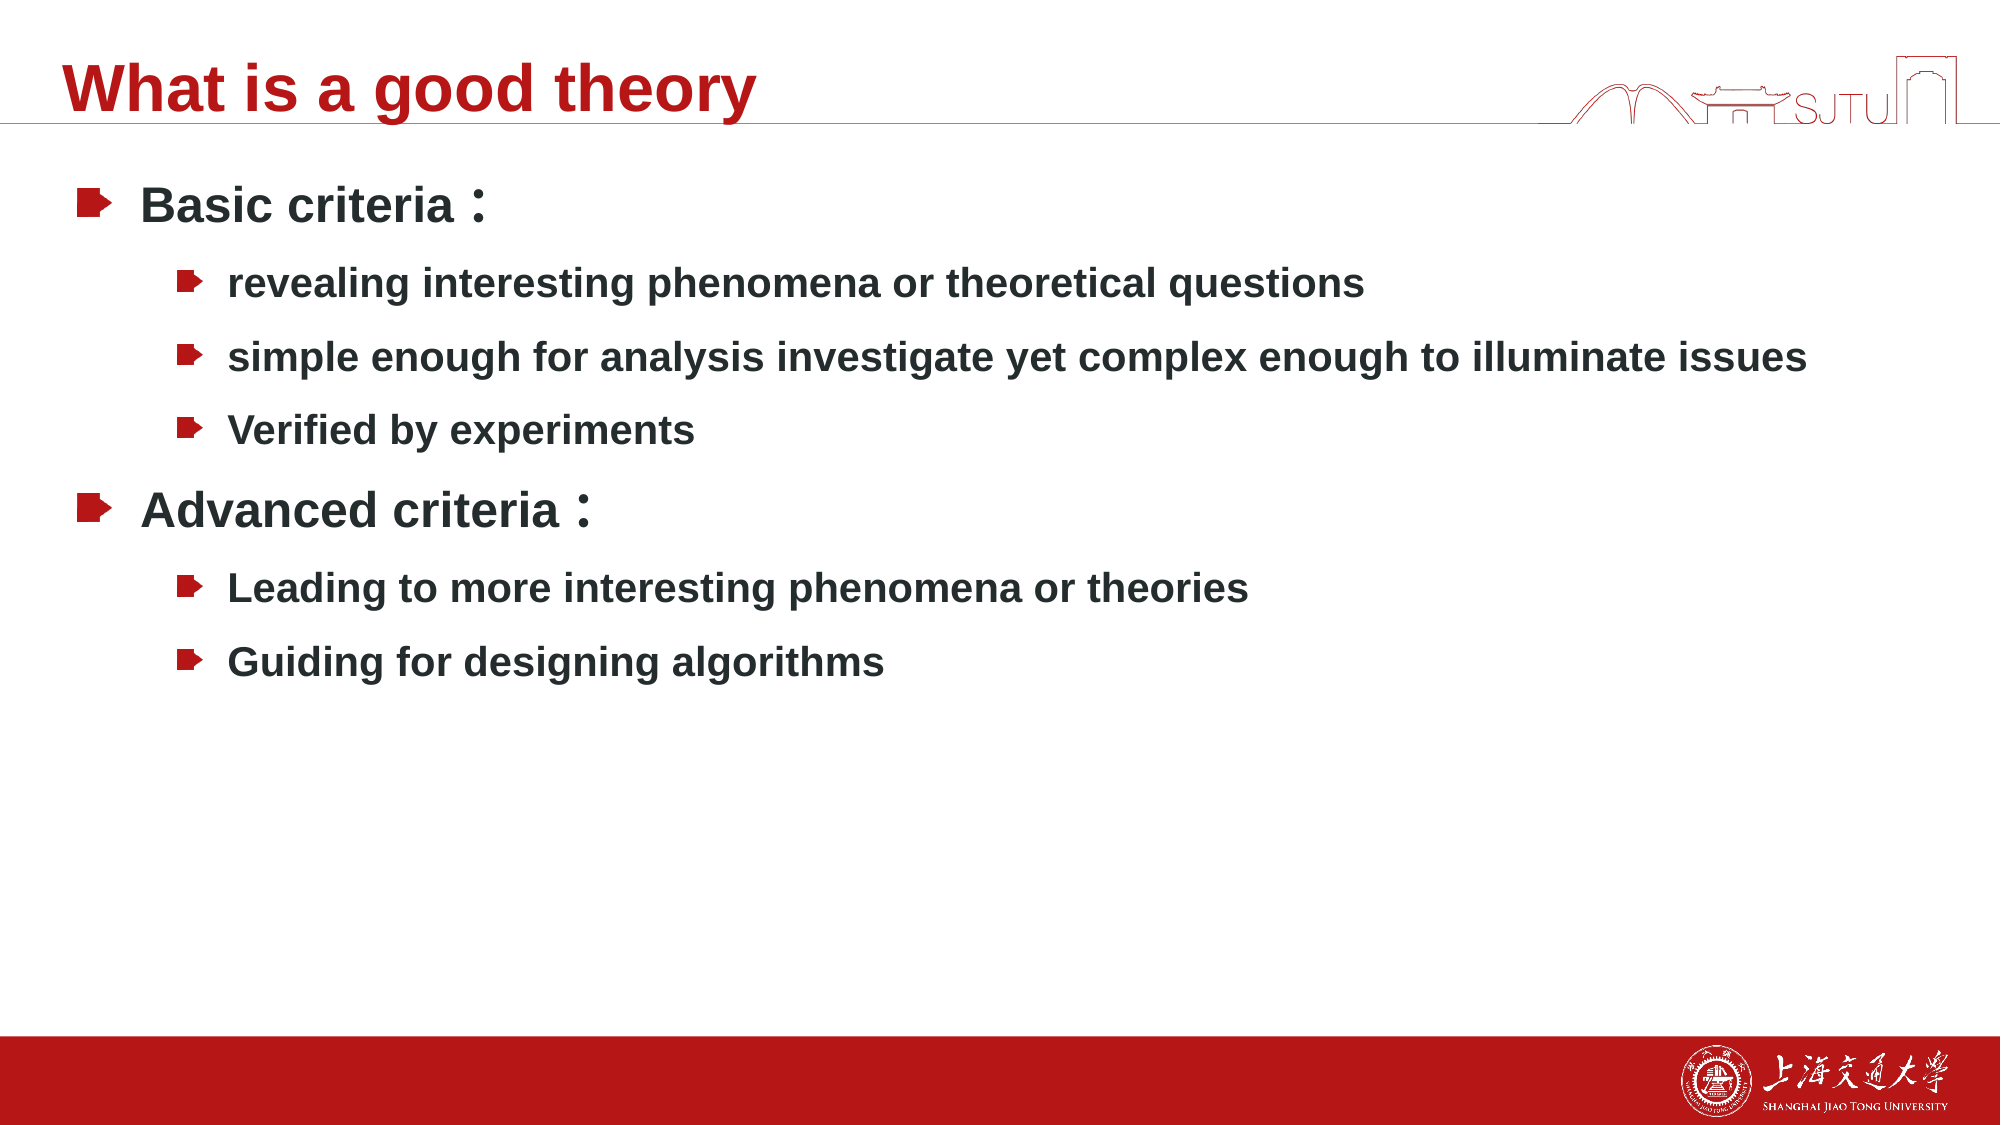

# What is a good theory
Basic criteria：
revealing interesting phenomena or theoretical questions
simple enough for analysis investigate yet complex enough to illuminate issues
Verified by experiments
Advanced criteria：
Leading to more interesting phenomena or theories
Guiding for designing algorithms